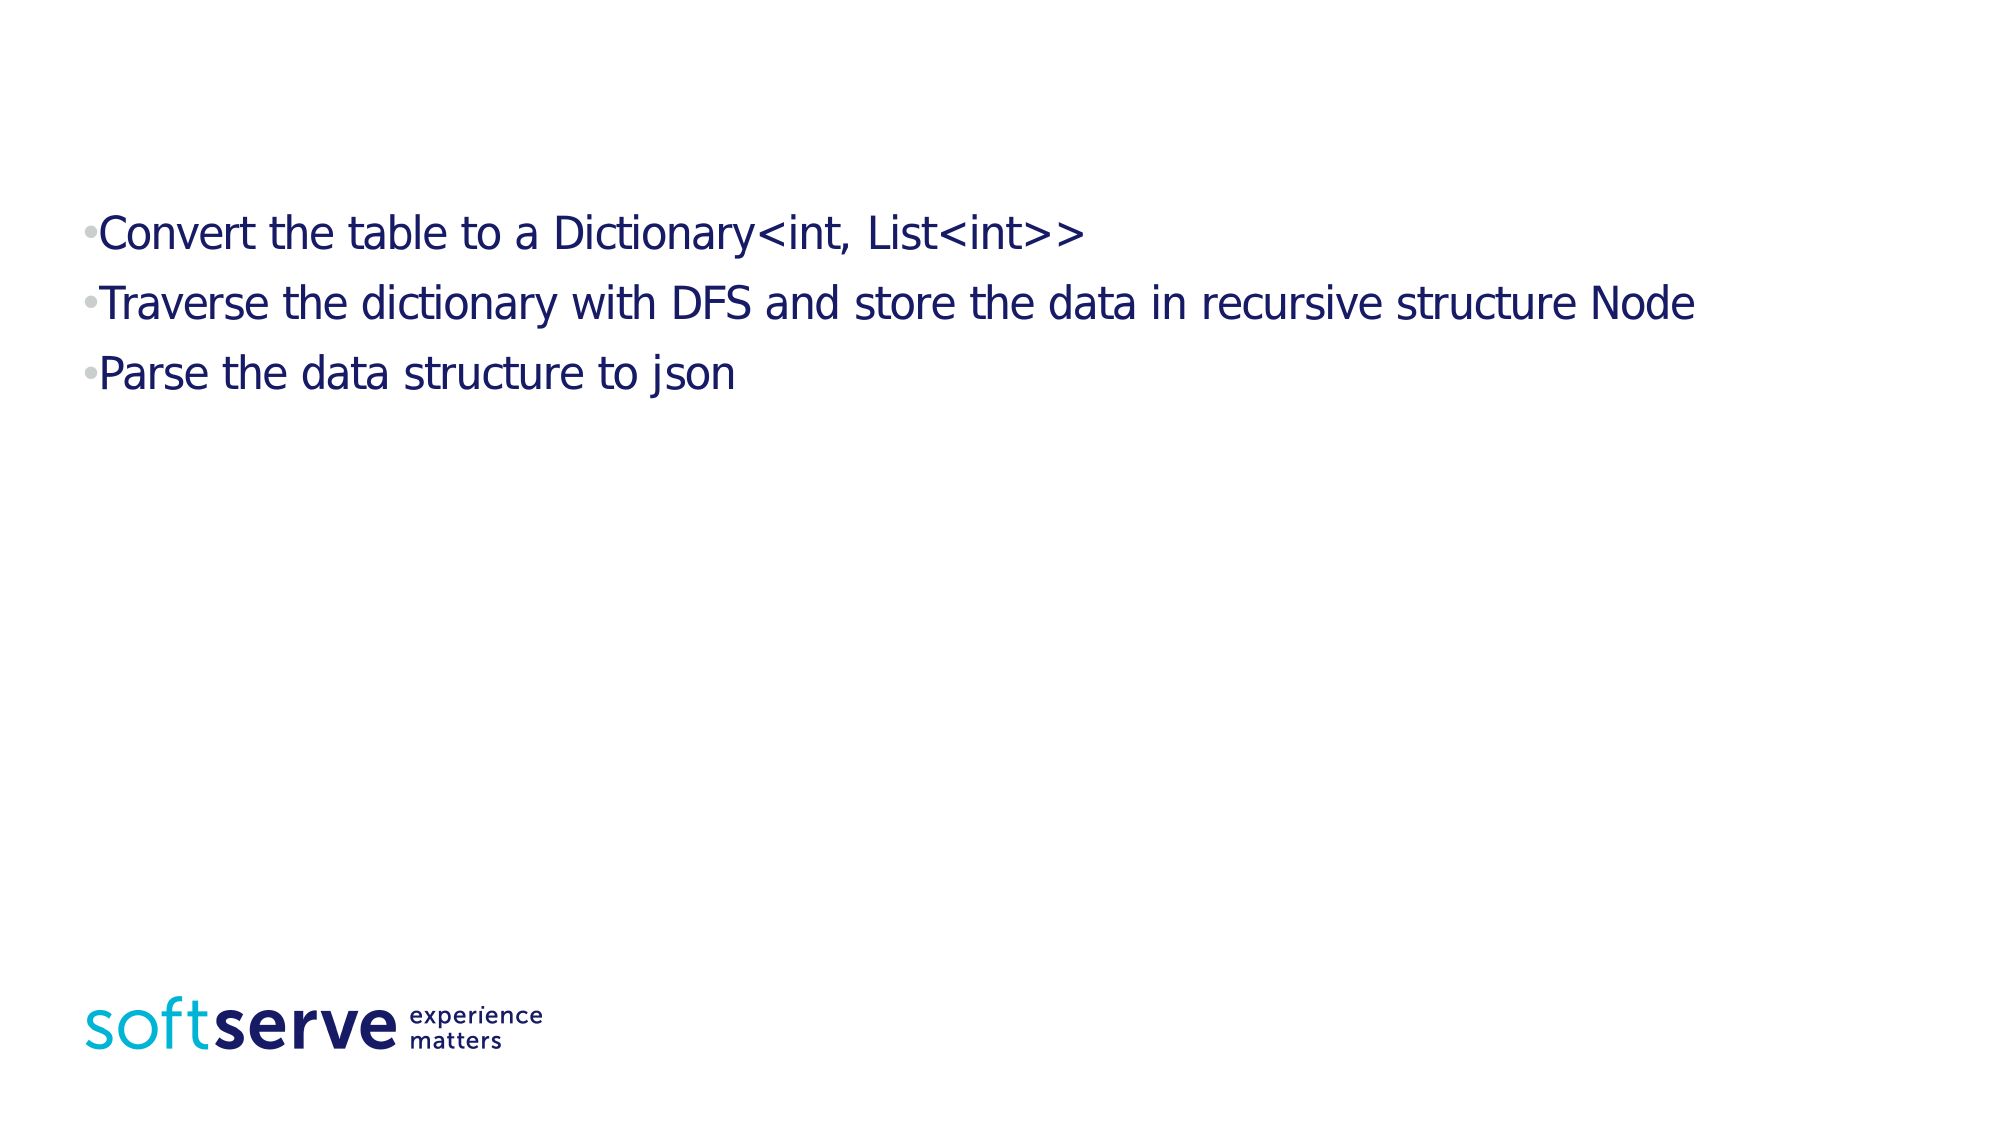

#
Convert the table to a Dictionary<int, List<int>>
Traverse the dictionary with DFS and store the data in recursive structure Node
Parse the data structure to json